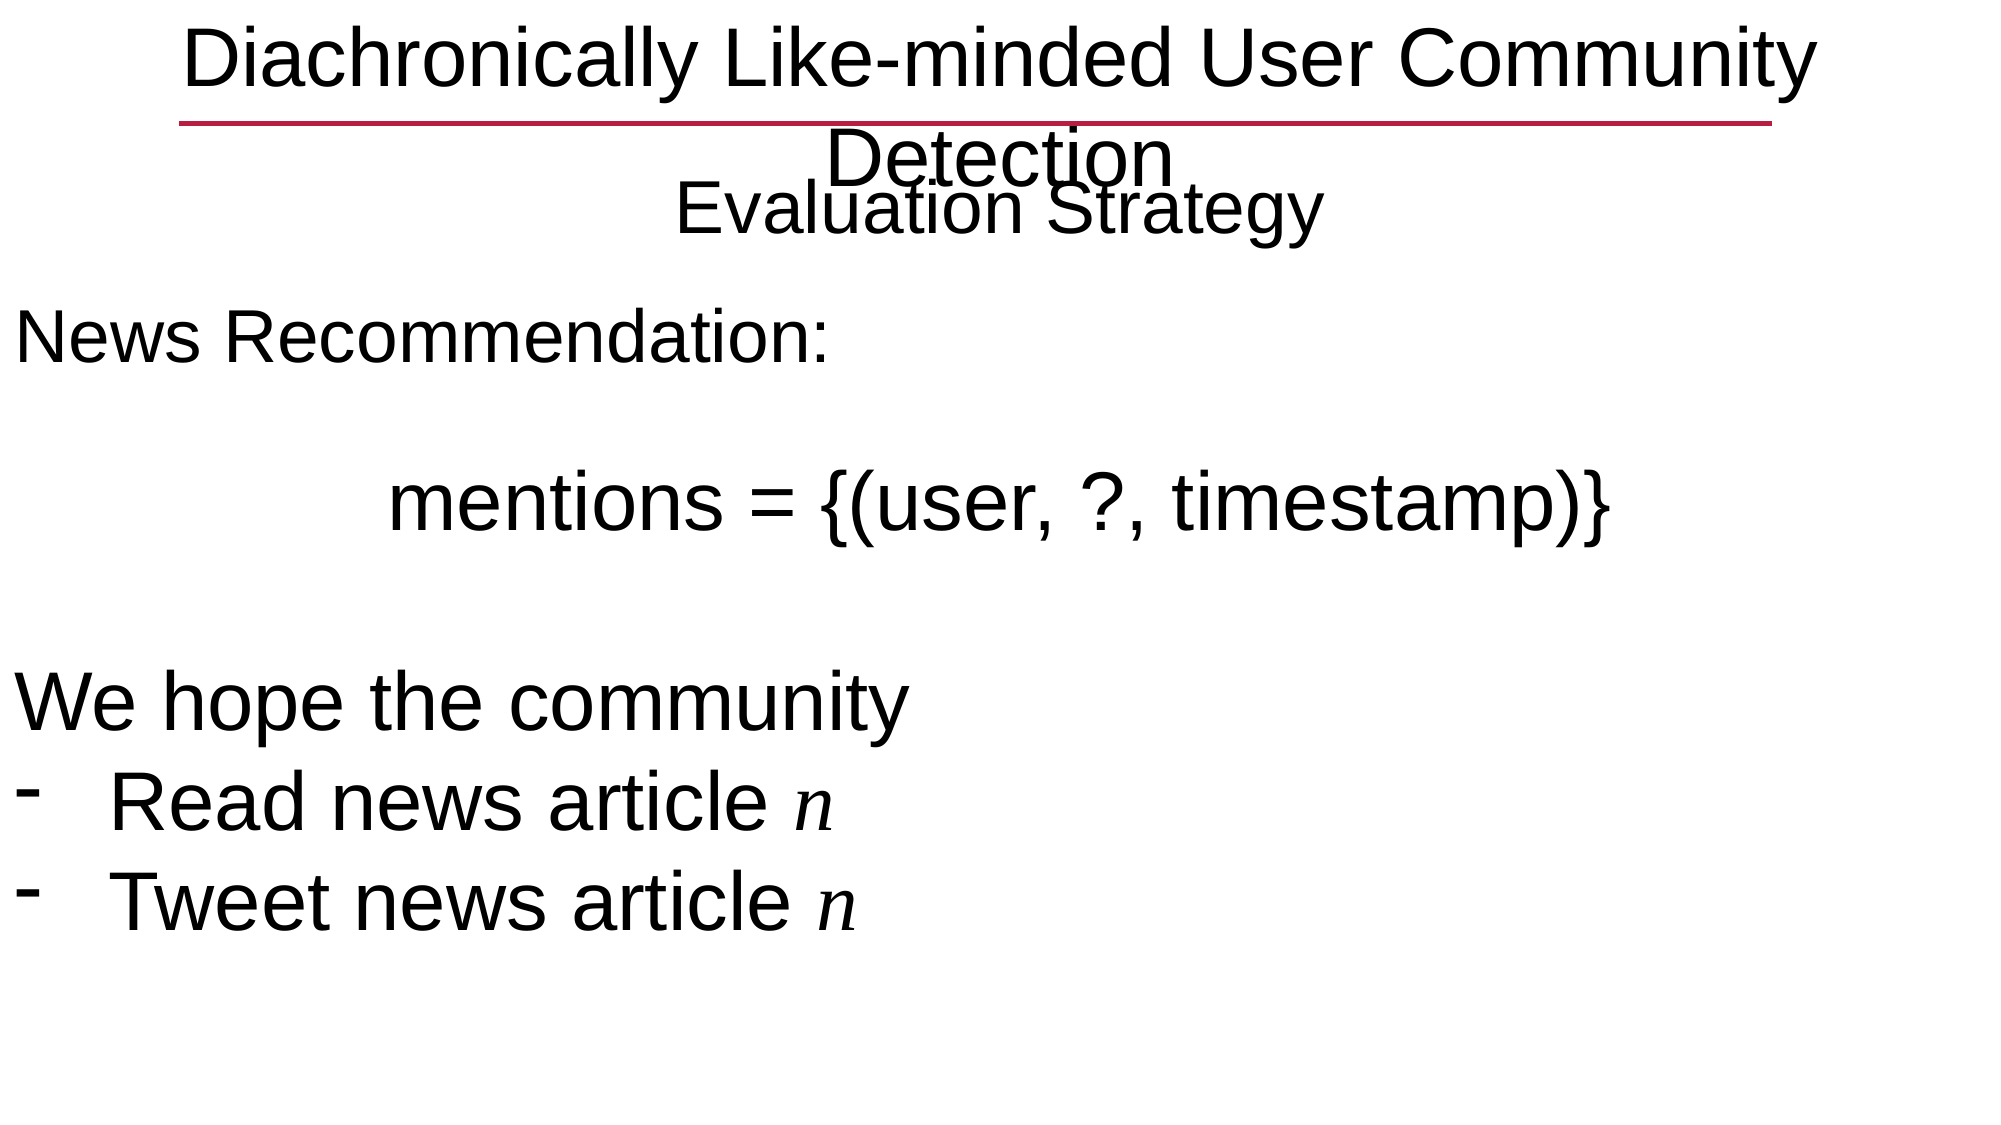

Diachronically Like-minded User Community Detection
# Evaluation Strategy
News Recommendation:

mentions = {(user, ?, timestamp)}

We hope the community
Read news article n
Tweet news article n